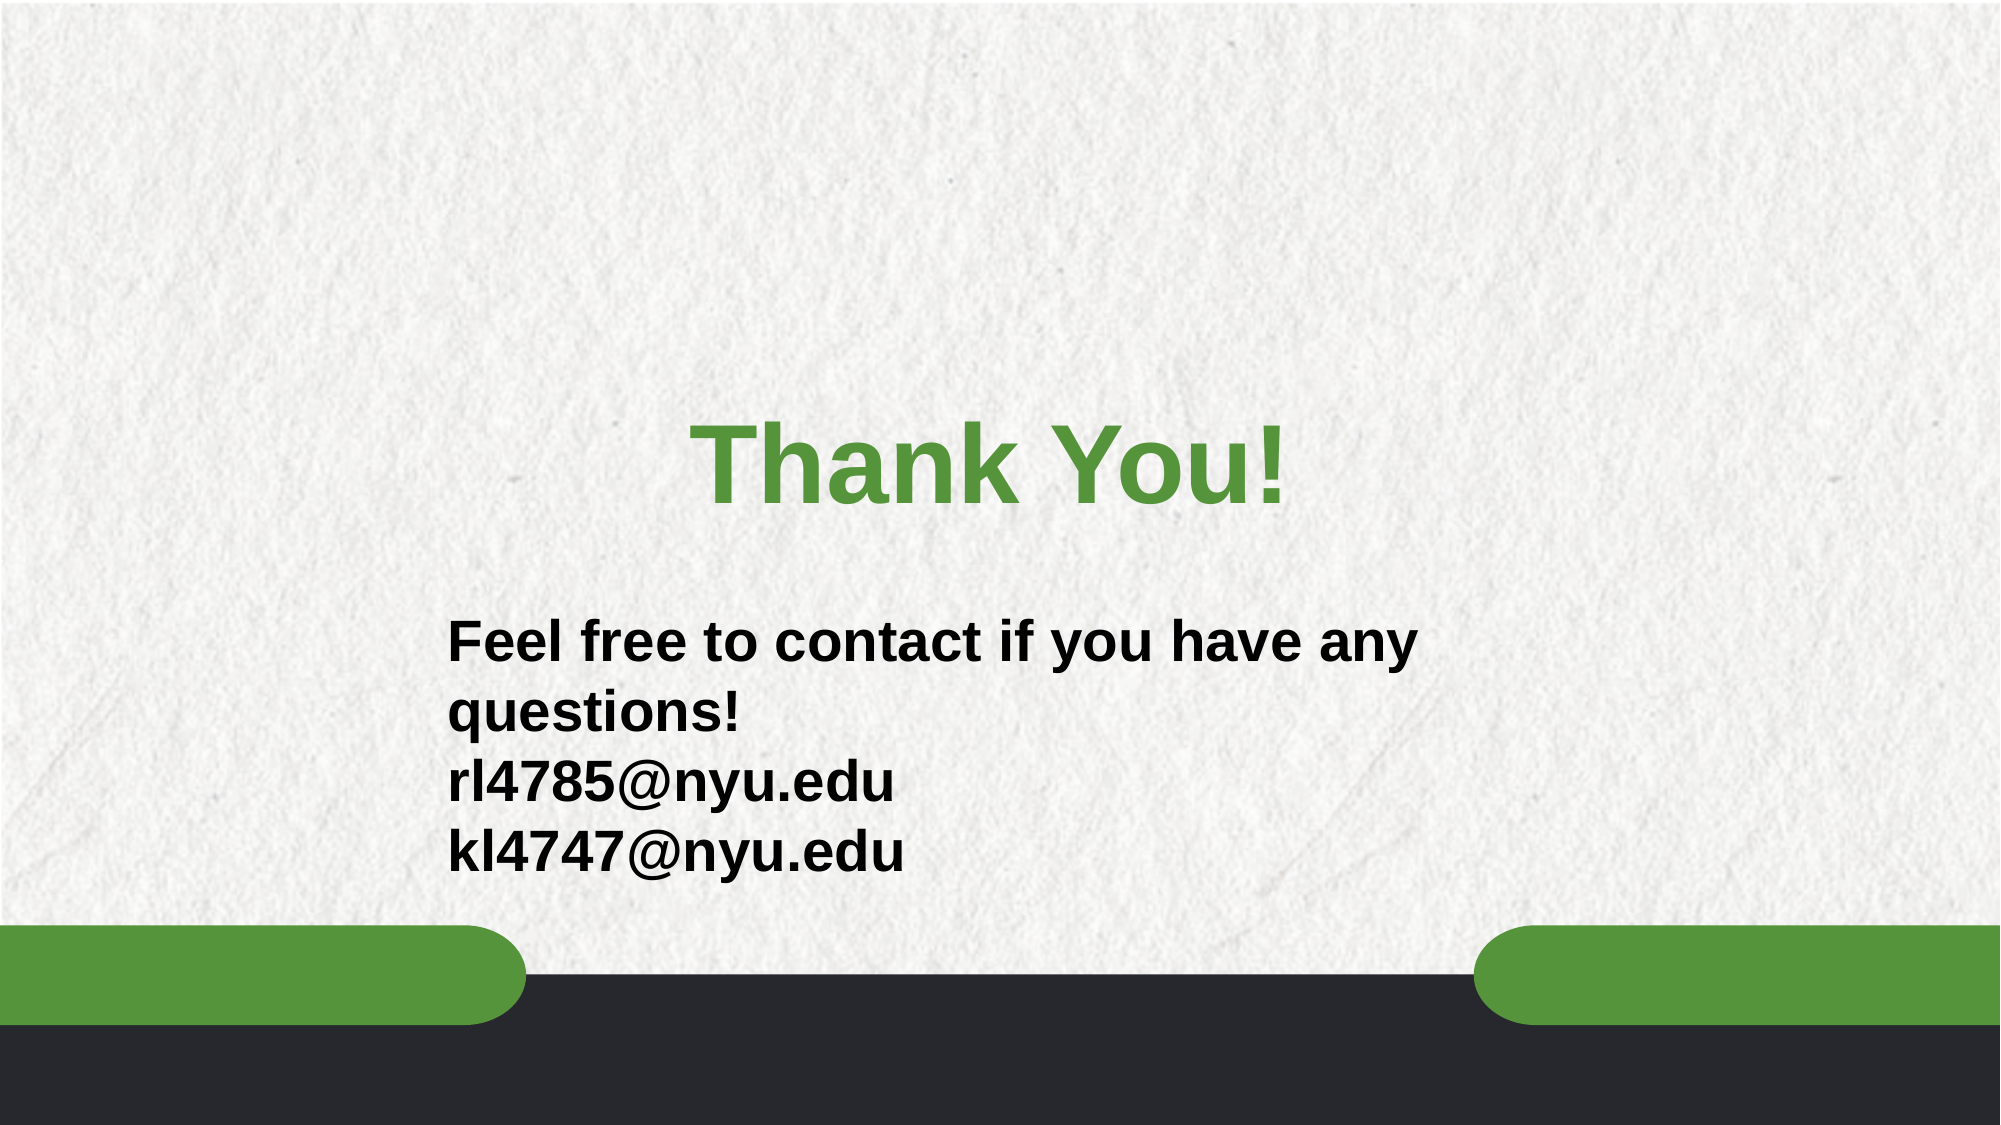

Thank You!

Feel free to contact if you have any questions!
rl4785@nyu.edu
kl4747@nyu.edu